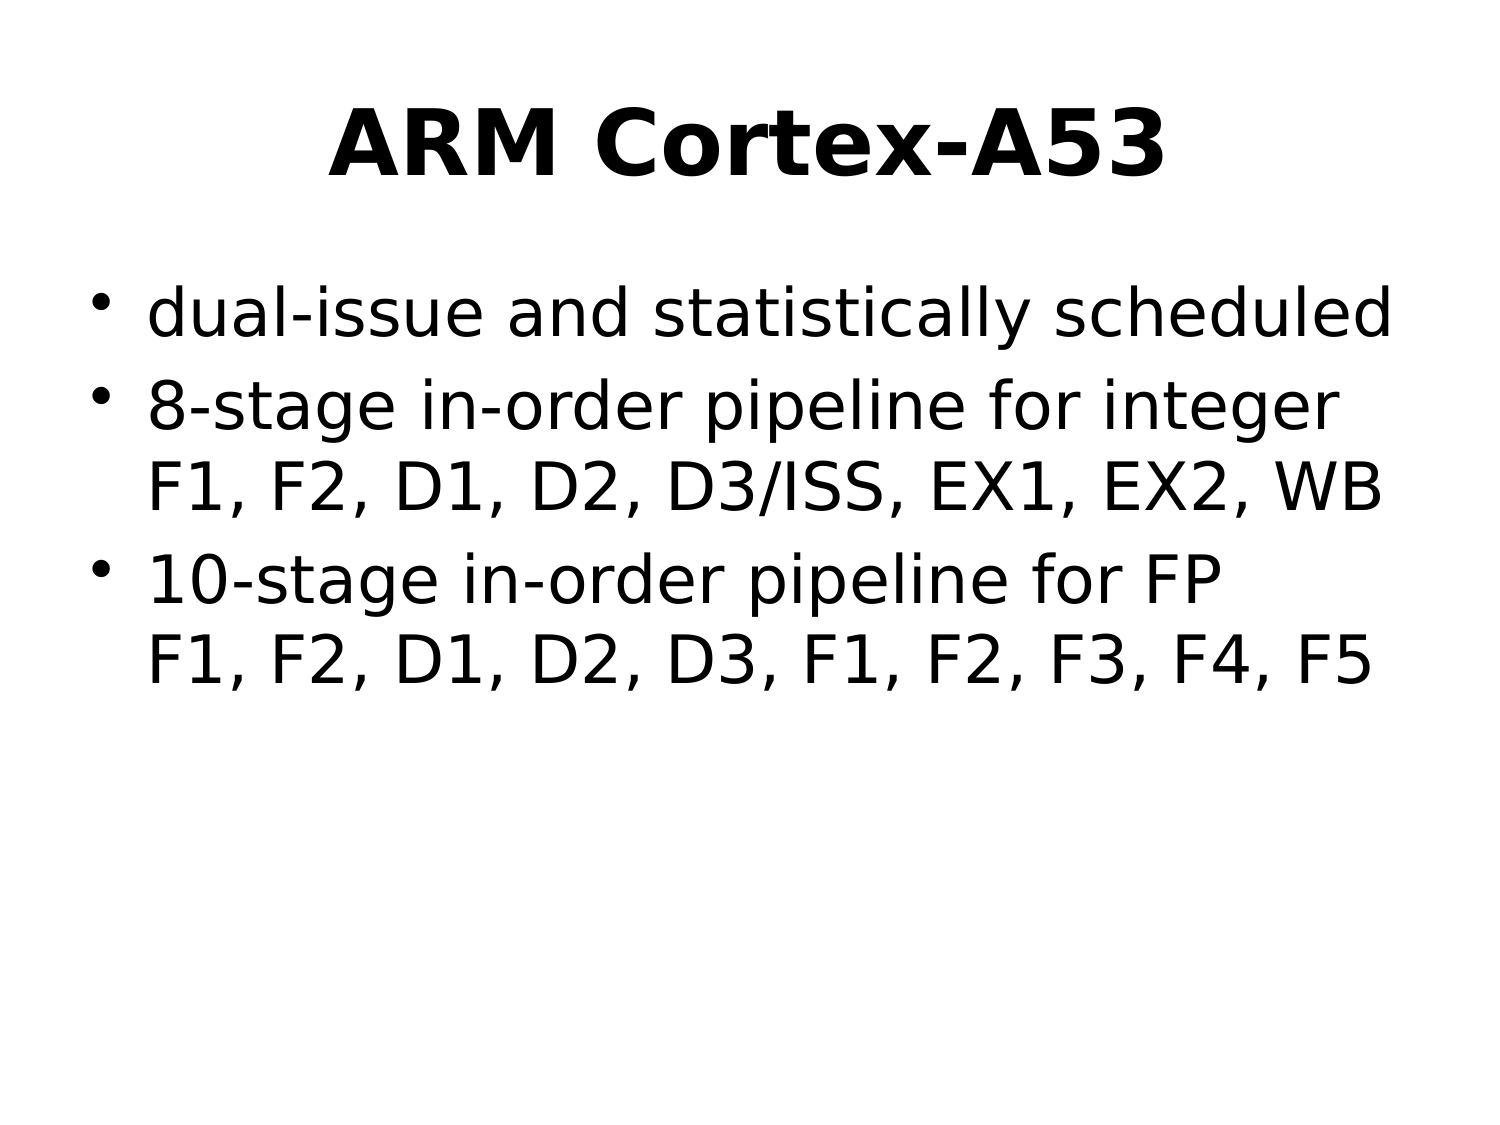

# ARM Cortex-A53
dual-issue and statistically scheduled
8-stage in-order pipeline for integer   F1, F2, D1, D2, D3/ISS, EX1, EX2, WB
10-stage in-order pipeline for FP          F1, F2, D1, D2, D3, F1, F2, F3, F4, F5